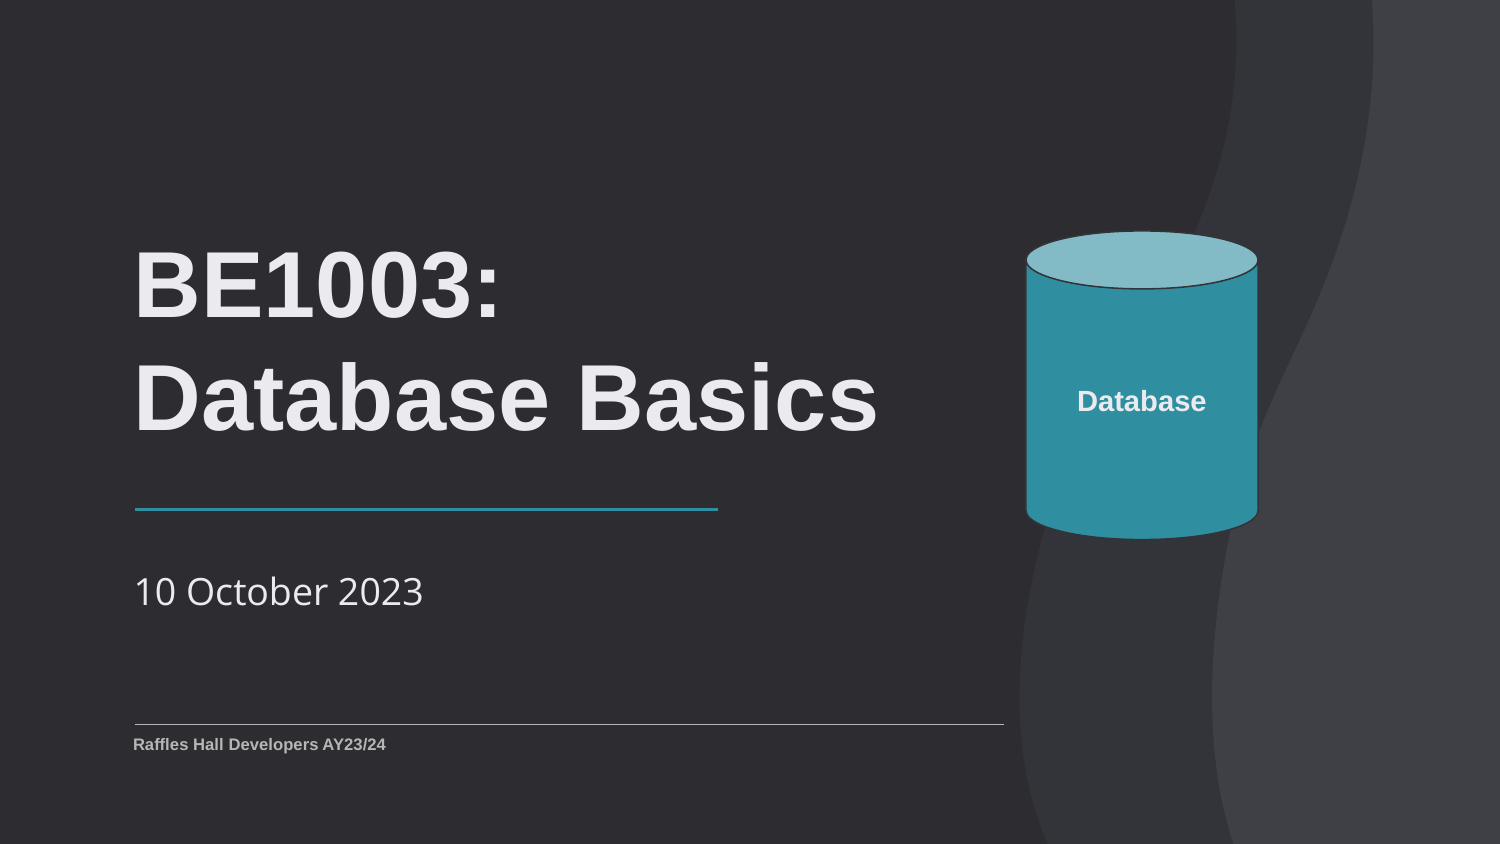

# BE1003:
Database Basics
Database
10 October 2023

Raffles Hall Developers AY23/24